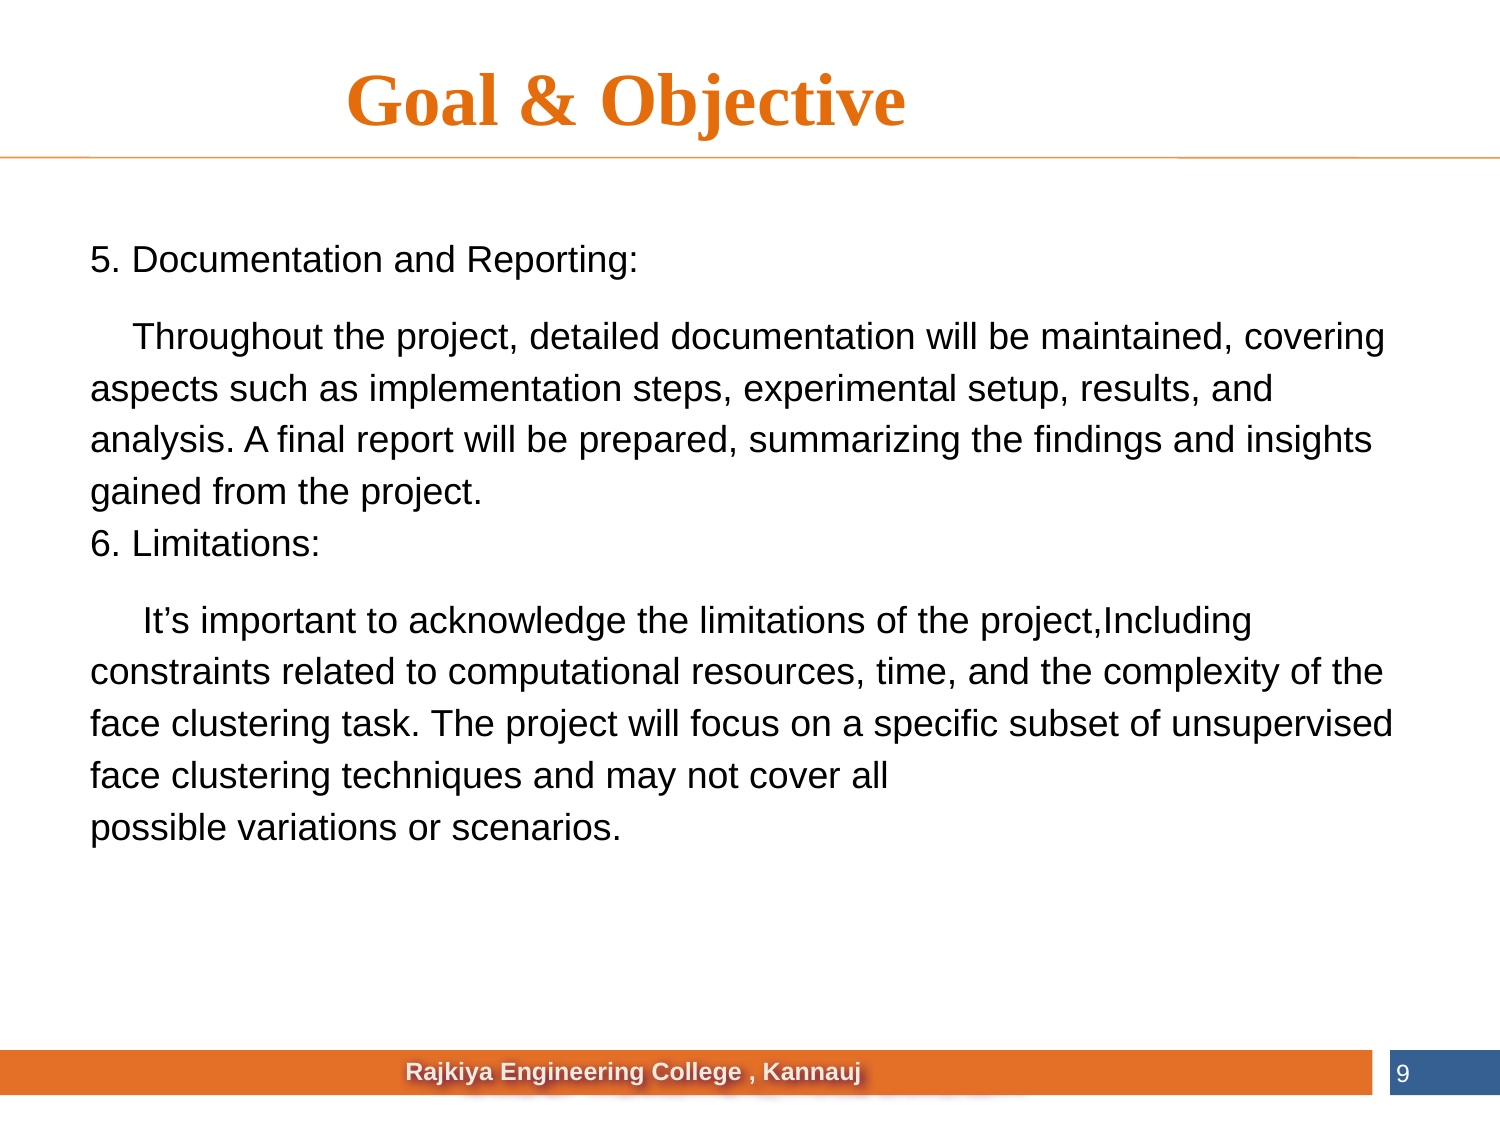

Goal & Objective
5. Documentation and Reporting:
    Throughout the project, detailed documentation will be maintained, covering aspects such as implementation steps, experimental setup, results, and analysis. A final report will be prepared, summarizing the findings and insights gained from the project.
6. Limitations:
     It’s important to acknowledge the limitations of the project,Including constraints related to computational resources, time, and the complexity of the face clustering task. The project will focus on a specific subset of unsupervised face clustering techniques and may not cover all
possible variations or scenarios.
9
 Rajkiya Engineering College , Kannauj

                               NAME OF THE INSTITUTE, PARUL UNIVERSITY